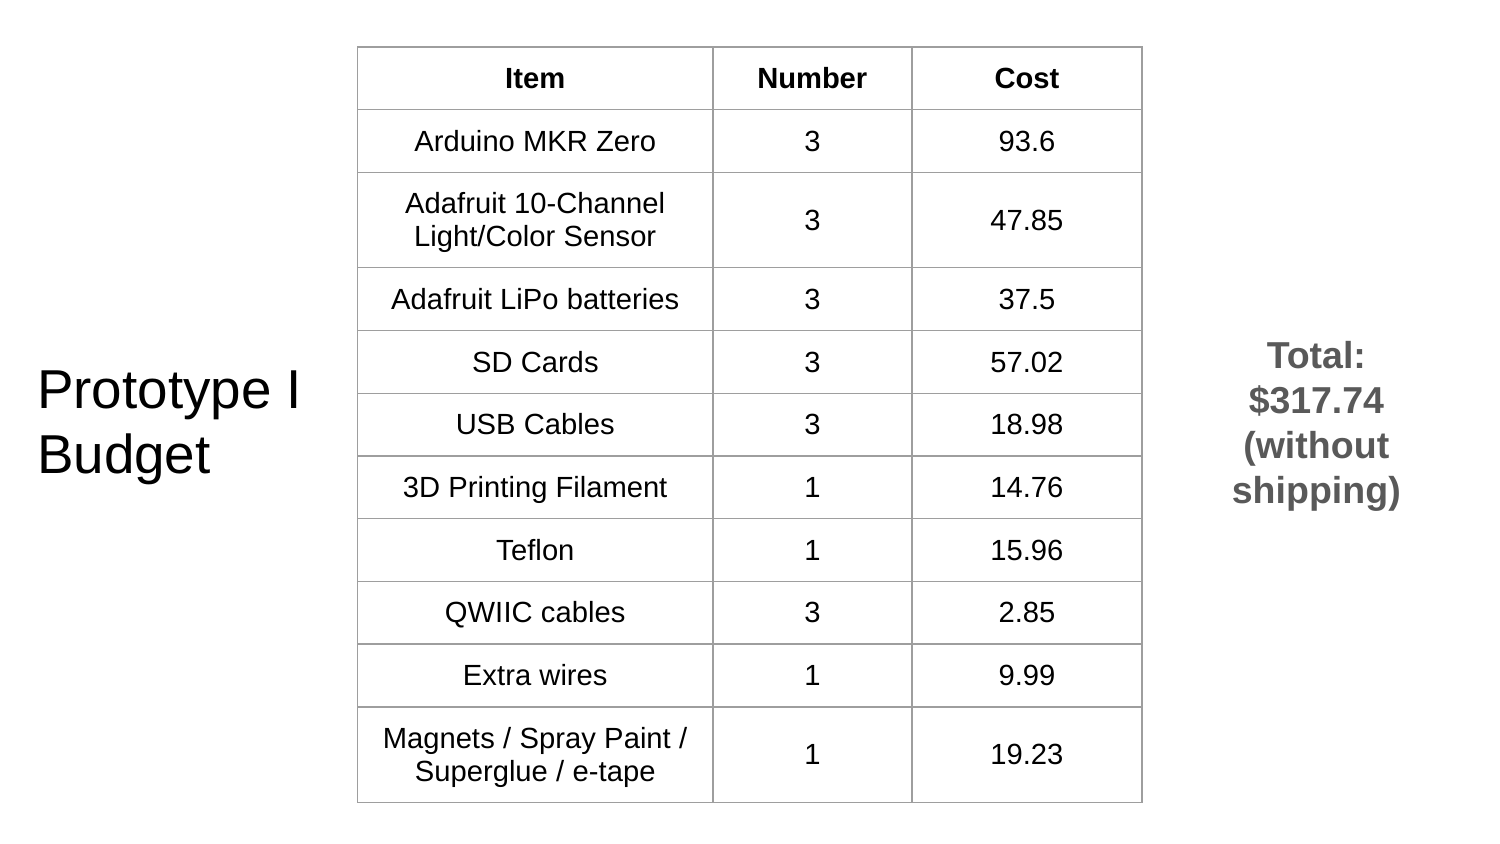

| Item | Number | Cost |
| --- | --- | --- |
| Arduino MKR Zero | 3 | 93.6 |
| Adafruit 10-Channel Light/Color Sensor | 3 | 47.85 |
| Adafruit LiPo batteries | 3 | 37.5 |
| SD Cards | 3 | 57.02 |
| USB Cables | 3 | 18.98 |
| 3D Printing Filament | 1 | 14.76 |
| Teflon | 1 | 15.96 |
| QWIIC cables | 3 | 2.85 |
| Extra wires | 1 | 9.99 |
| Magnets / Spray Paint / Superglue / e-tape | 1 | 19.23 |
Total: $317.74 (without shipping)
# Prototype I
Budget